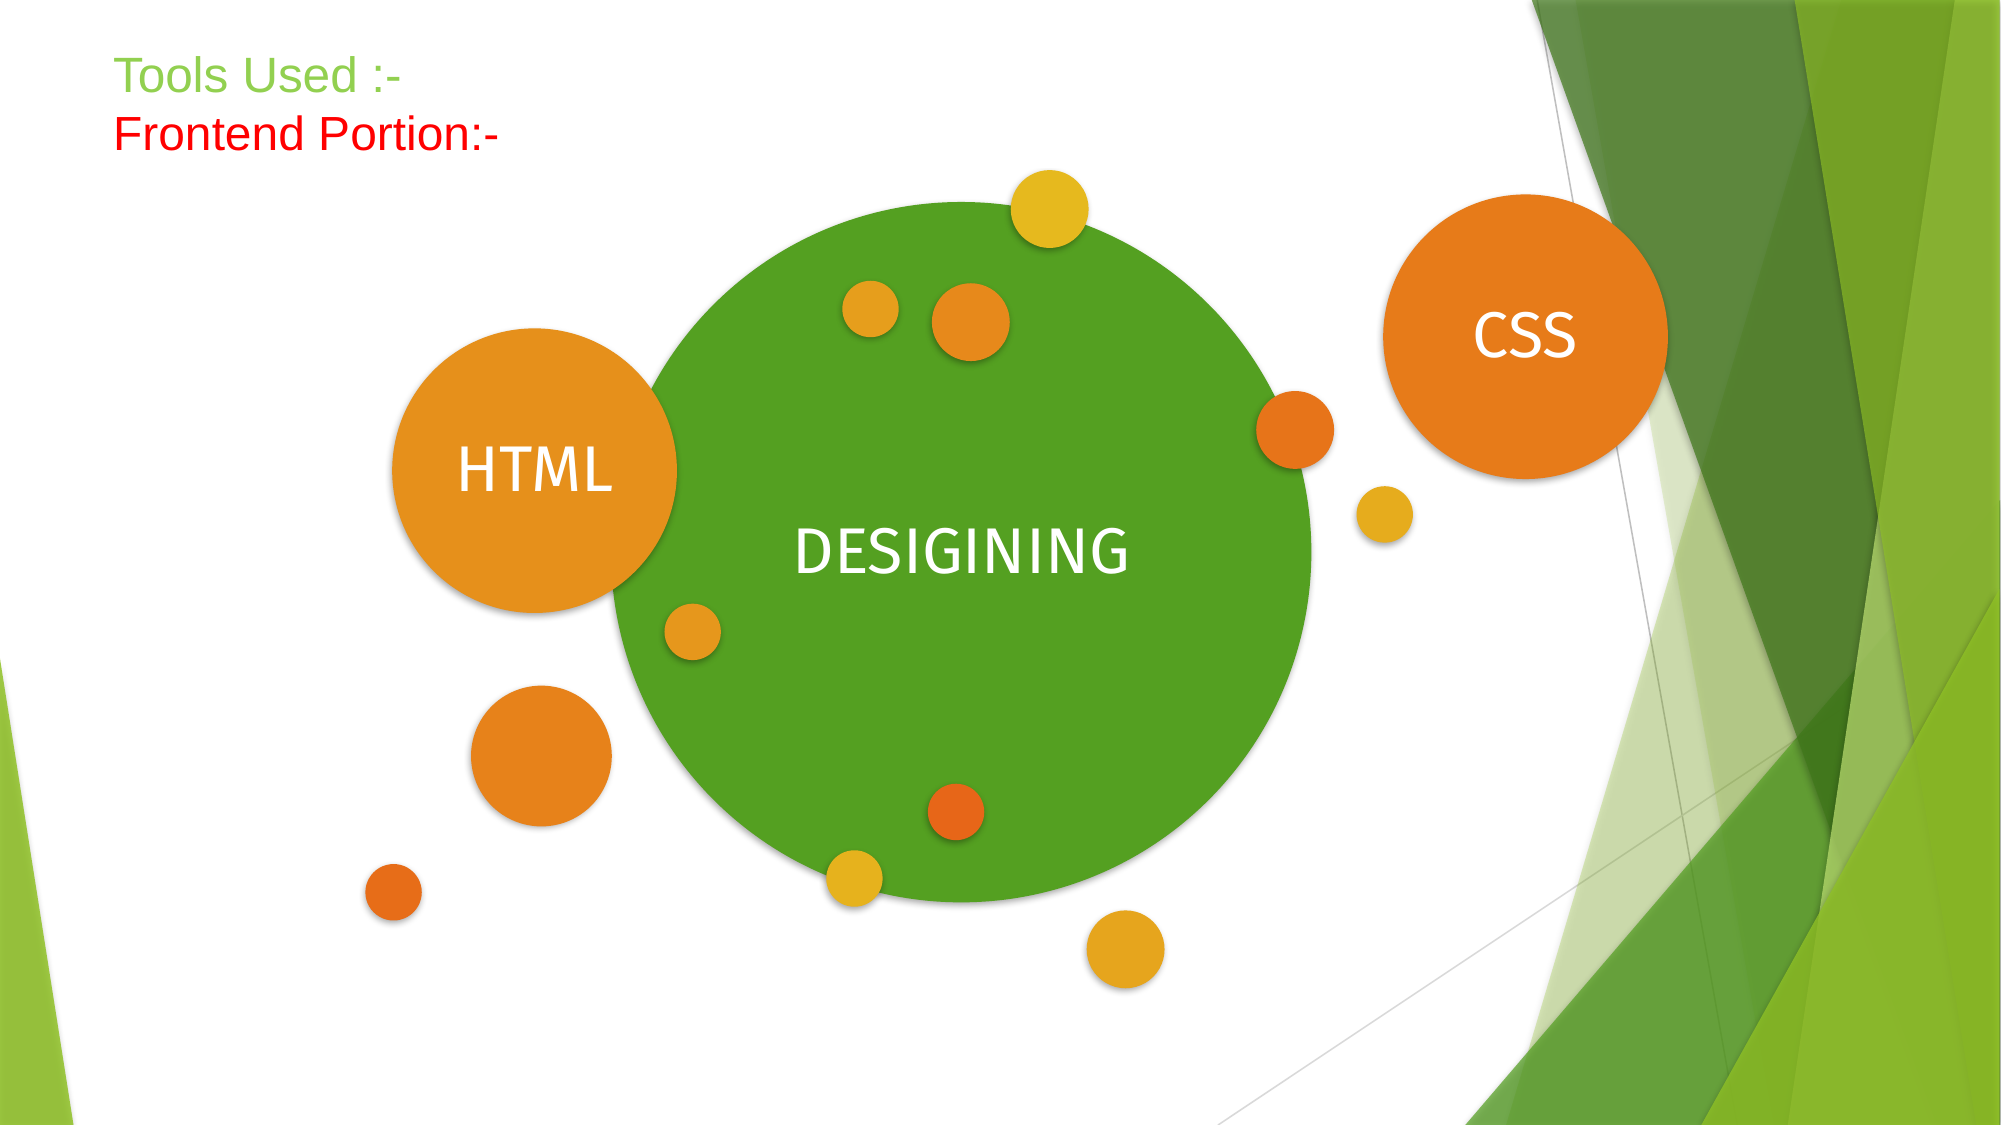

# Tools Used :- Frontend Portion:-
DESIGINING
HTML
CSS